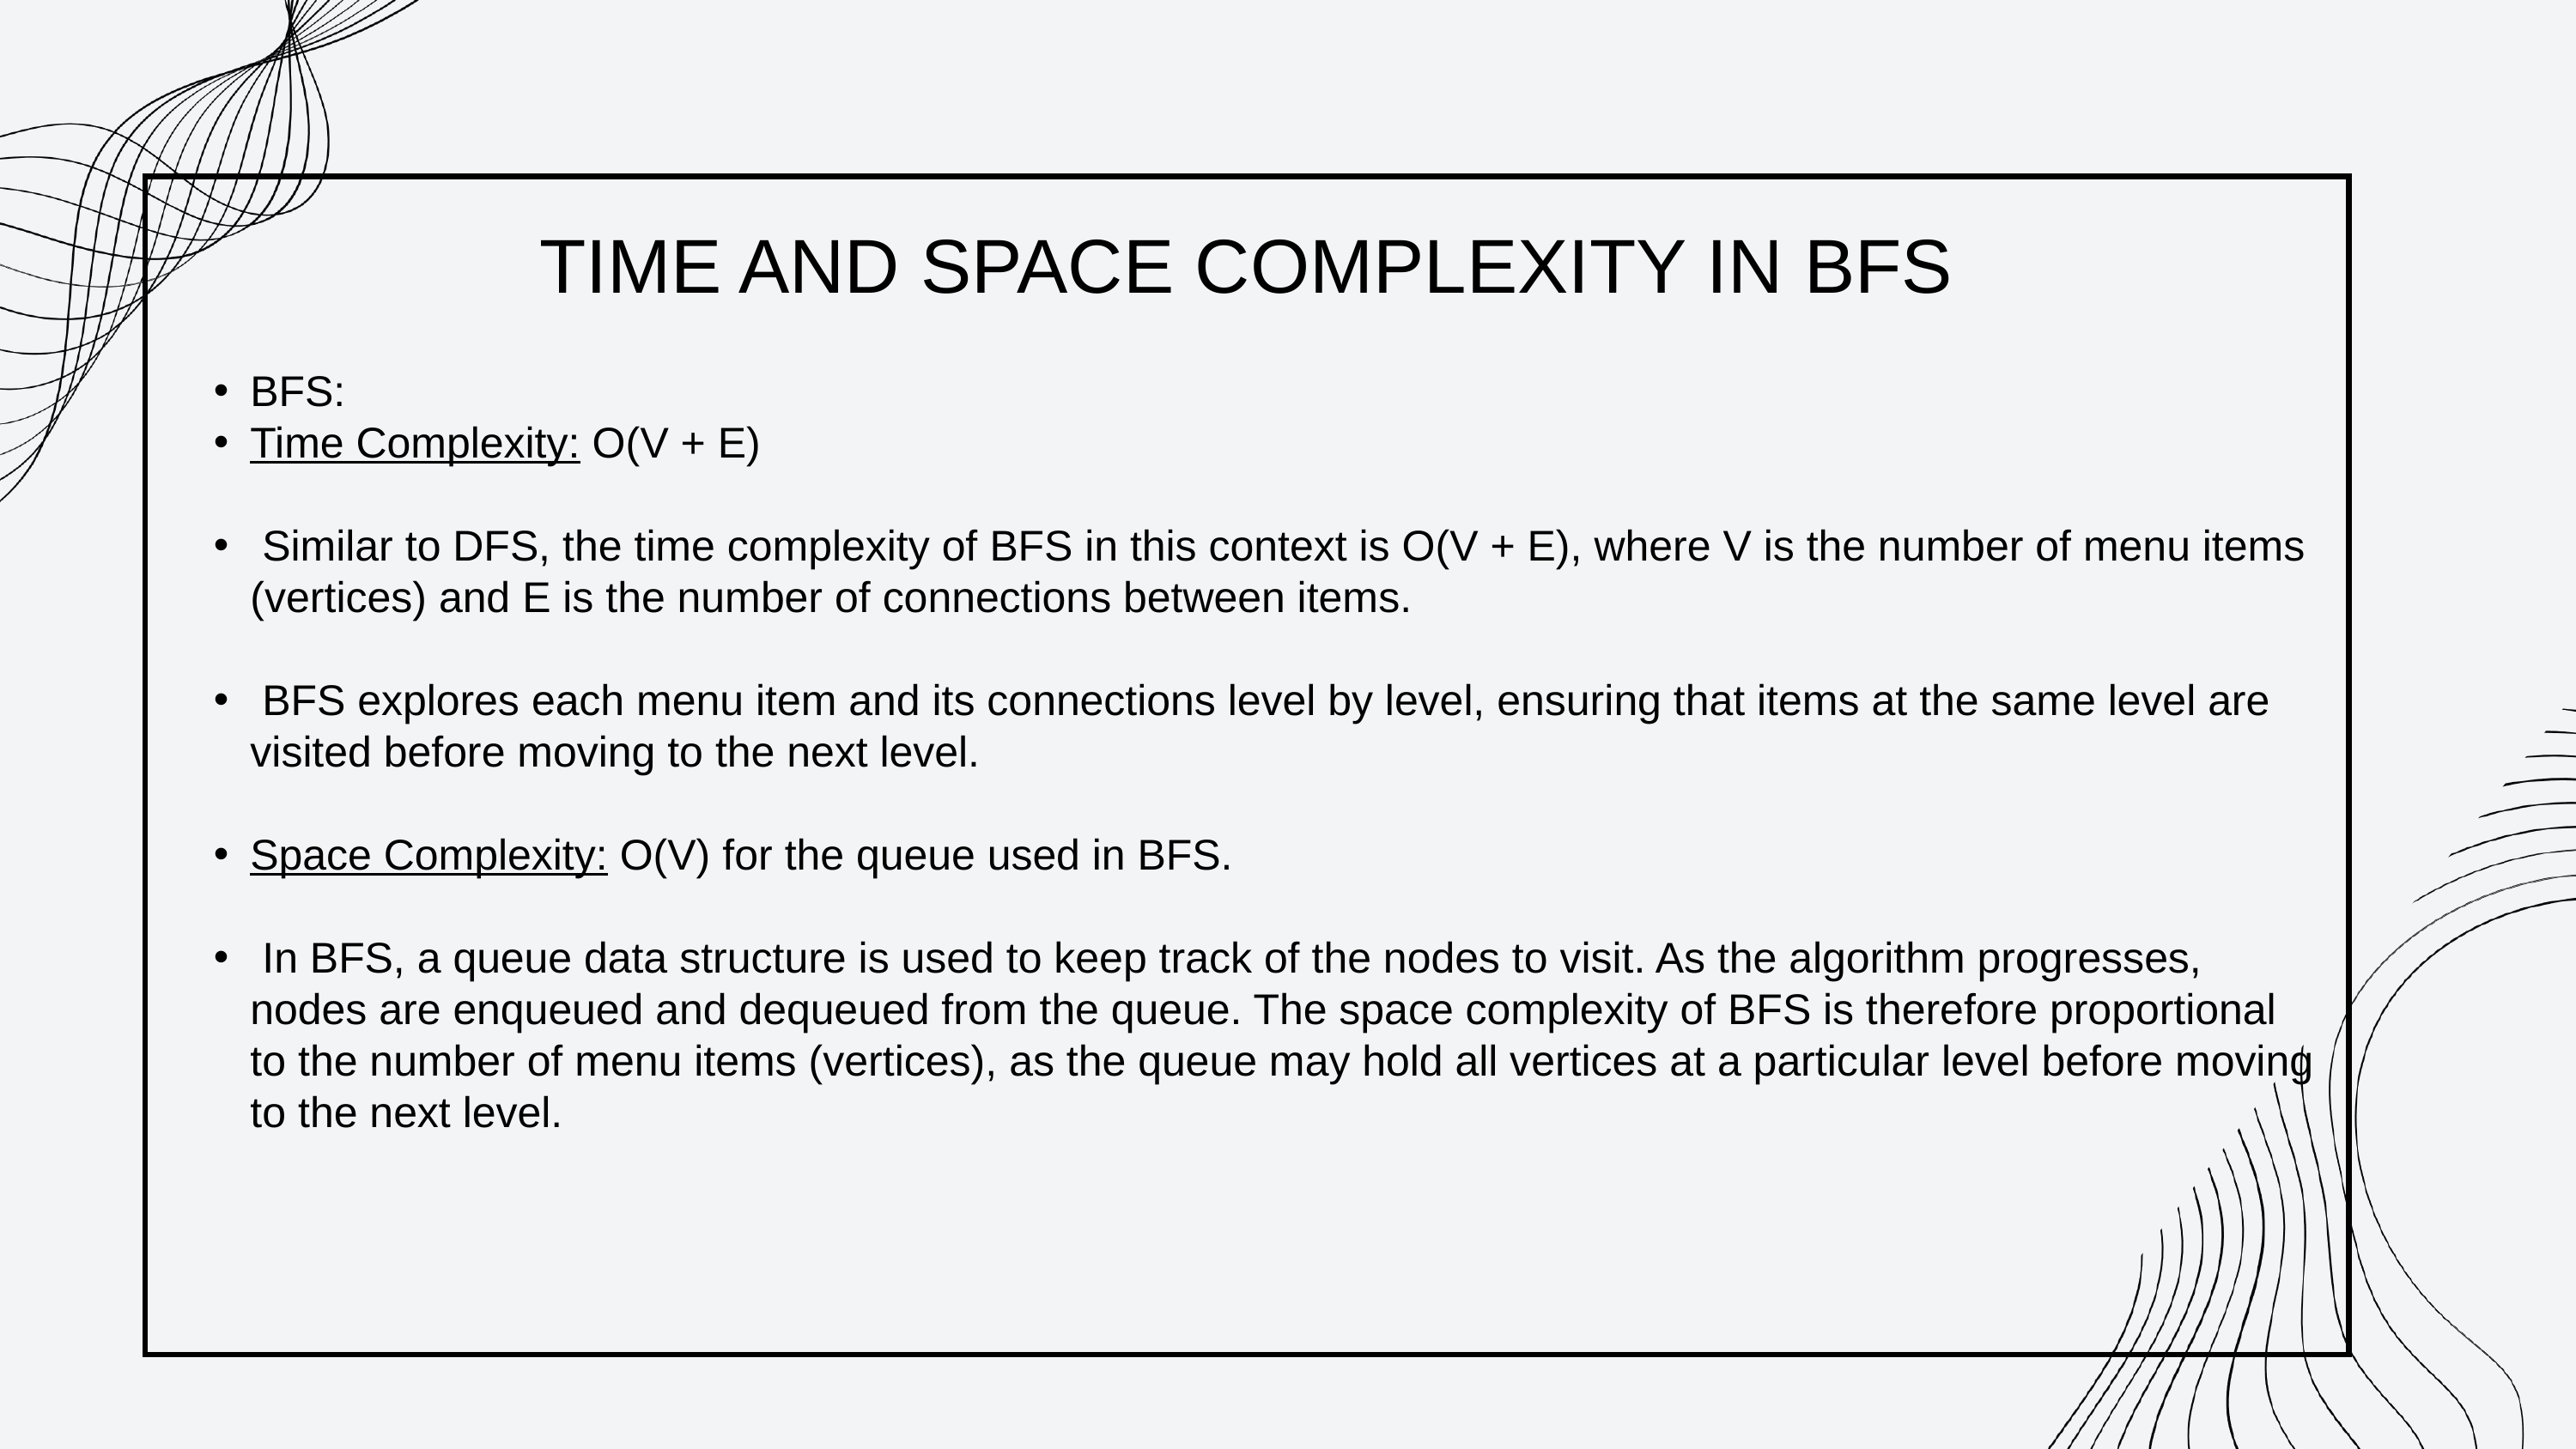

TIME AND SPACE COMPLEXITY IN BFS
BFS:
Time Complexity: O(V + E)

 Similar to DFS, the time complexity of BFS in this context is O(V + E), where V is the number of menu items (vertices) and E is the number of connections between items.

 BFS explores each menu item and its connections level by level, ensuring that items at the same level are visited before moving to the next level.

Space Complexity: O(V) for the queue used in BFS.

 In BFS, a queue data structure is used to keep track of the nodes to visit. As the algorithm progresses, nodes are enqueued and dequeued from the queue. The space complexity of BFS is therefore proportional to the number of menu items (vertices), as the queue may hold all vertices at a particular level before moving to the next level.